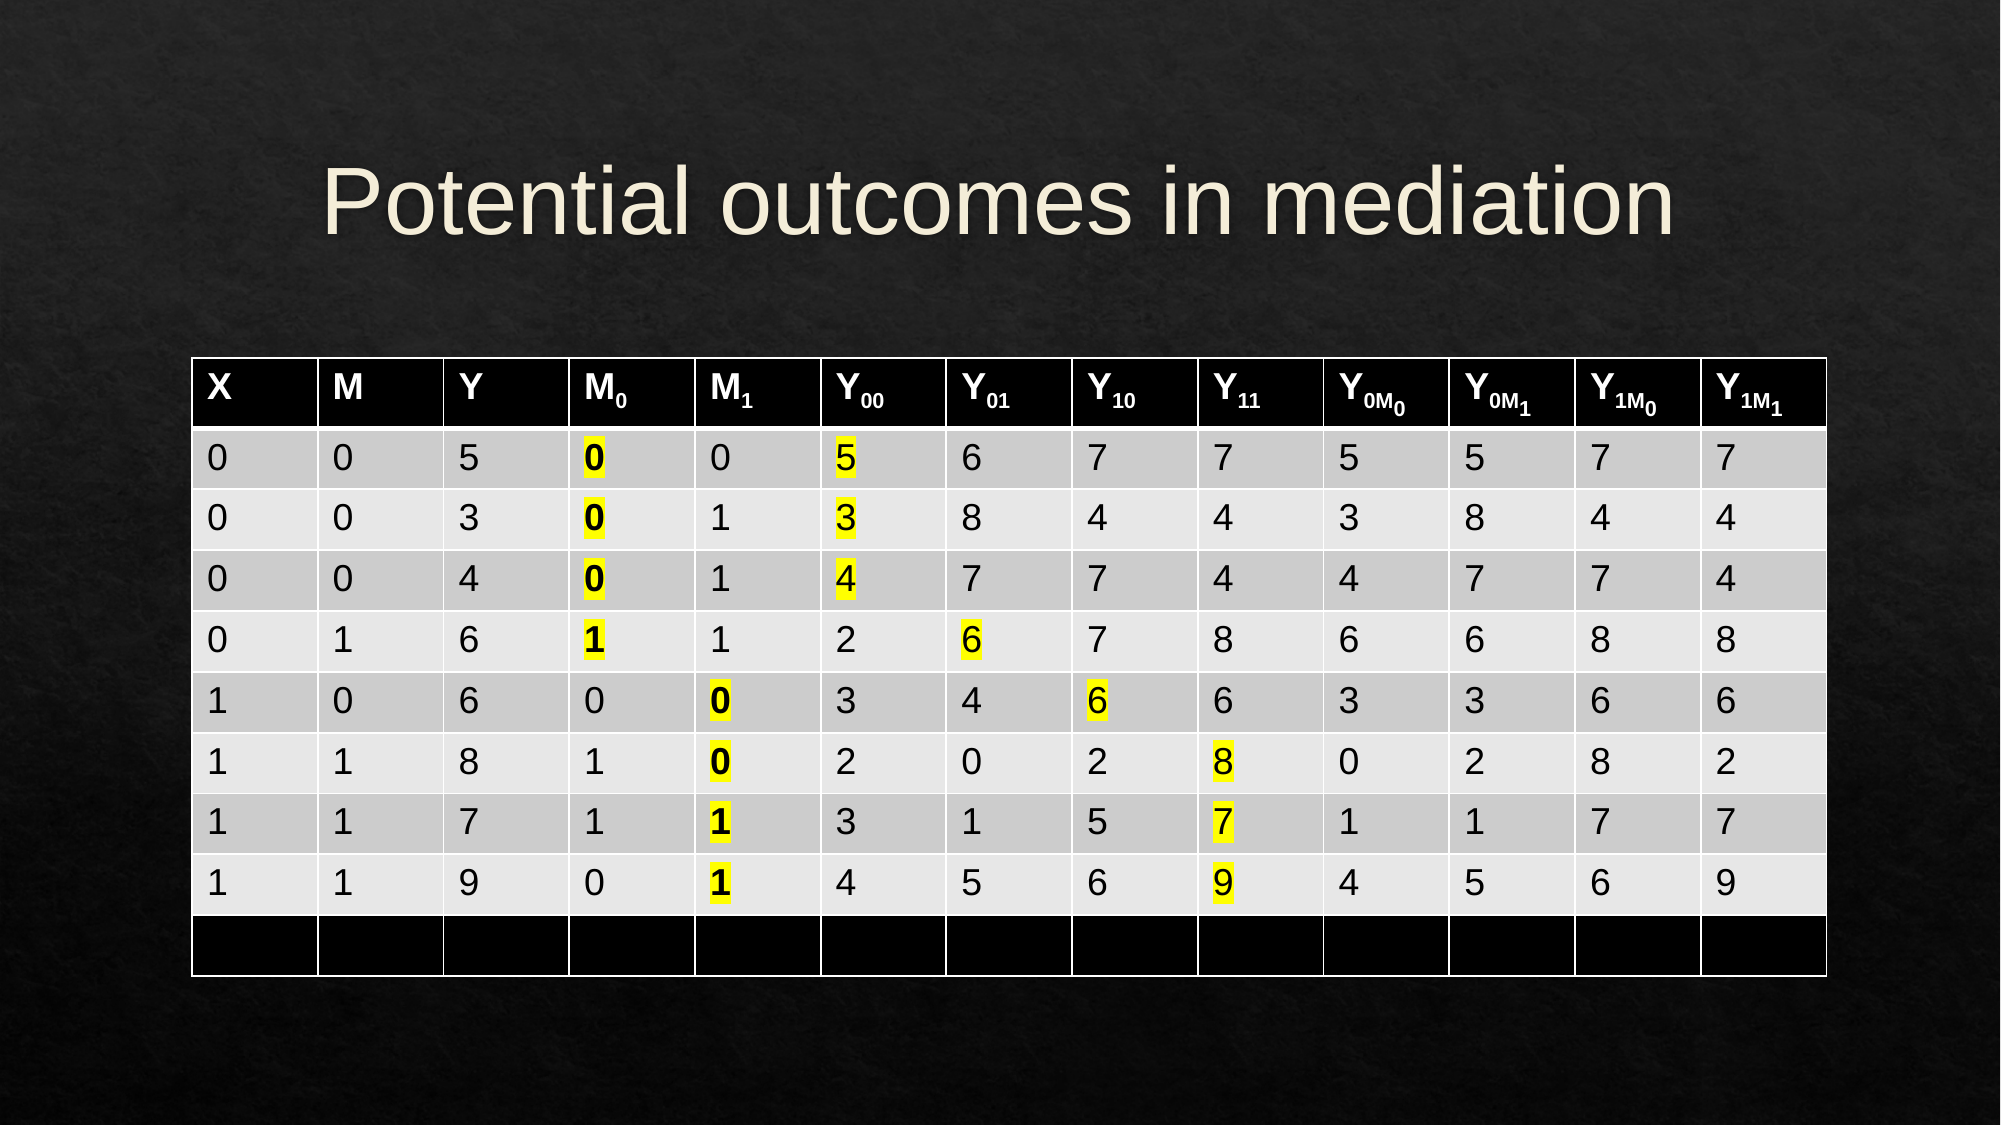

# Potential outcomes in mediation
| X | M | Y | M0 | M1 | Y00 | Y01 | Y10 | Y11 | Y0M0 | Y0M1 | Y1M0 | Y1M1 |
| --- | --- | --- | --- | --- | --- | --- | --- | --- | --- | --- | --- | --- |
| 0 | 0 | 5 | 0 | 0 | 5 | 6 | 7 | 7 | 5 | 5 | 7 | 7 |
| 0 | 0 | 3 | 0 | 1 | 3 | 8 | 4 | 4 | 3 | 8 | 4 | 4 |
| 0 | 0 | 4 | 0 | 1 | 4 | 7 | 7 | 4 | 4 | 7 | 7 | 4 |
| 0 | 1 | 6 | 1 | 1 | 2 | 6 | 7 | 8 | 6 | 6 | 8 | 8 |
| 1 | 0 | 6 | 0 | 0 | 3 | 4 | 6 | 6 | 3 | 3 | 6 | 6 |
| 1 | 1 | 8 | 1 | 0 | 2 | 0 | 2 | 8 | 0 | 2 | 8 | 2 |
| 1 | 1 | 7 | 1 | 1 | 3 | 1 | 5 | 7 | 1 | 1 | 7 | 7 |
| 1 | 1 | 9 | 0 | 1 | 4 | 5 | 6 | 9 | 4 | 5 | 6 | 9 |
|  |  |  |  |  |  |  |  |  |  |  |  |  |